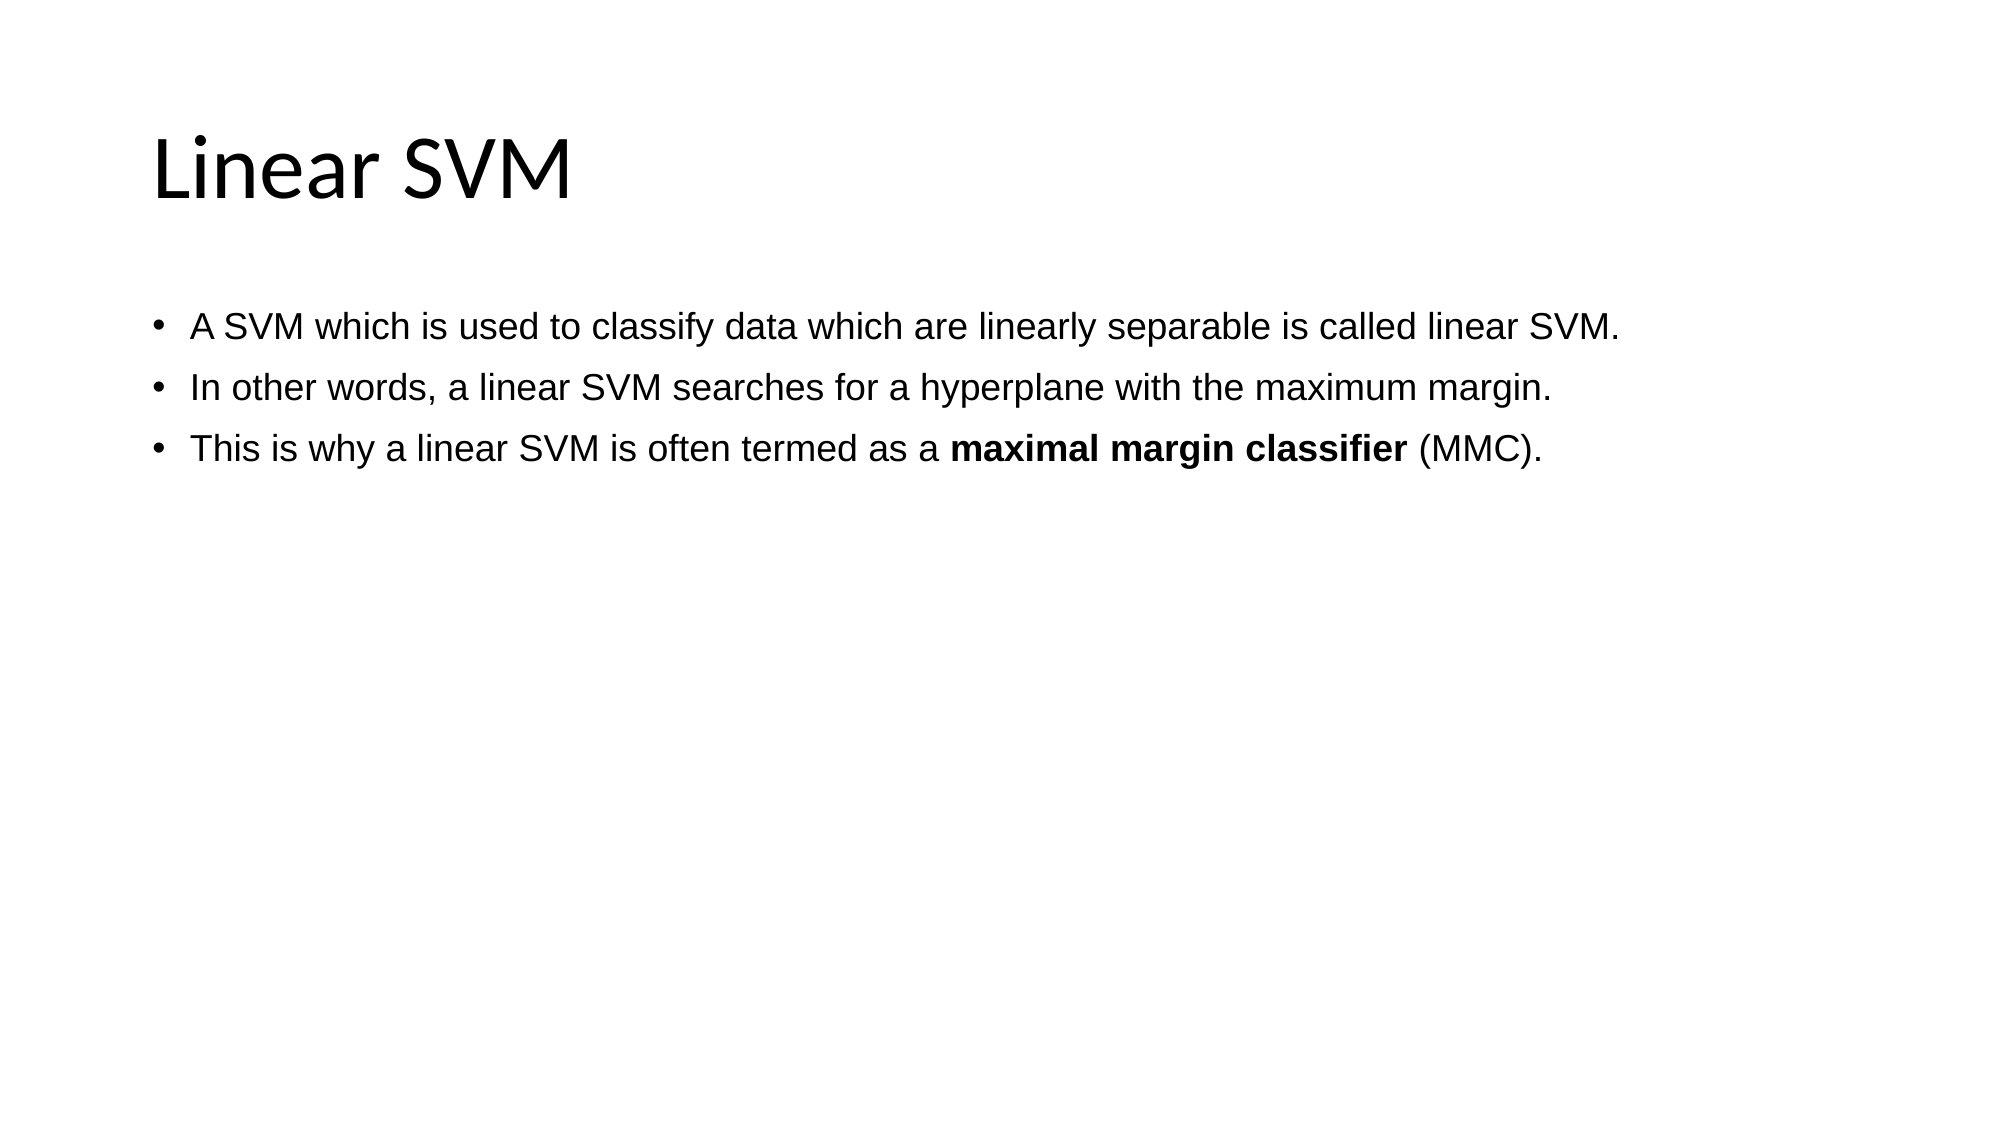

# Linear SVM
A SVM which is used to classify data which are linearly separable is called linear SVM.
In other words, a linear SVM searches for a hyperplane with the maximum margin.
This is why a linear SVM is often termed as a maximal margin classifier (MMC).